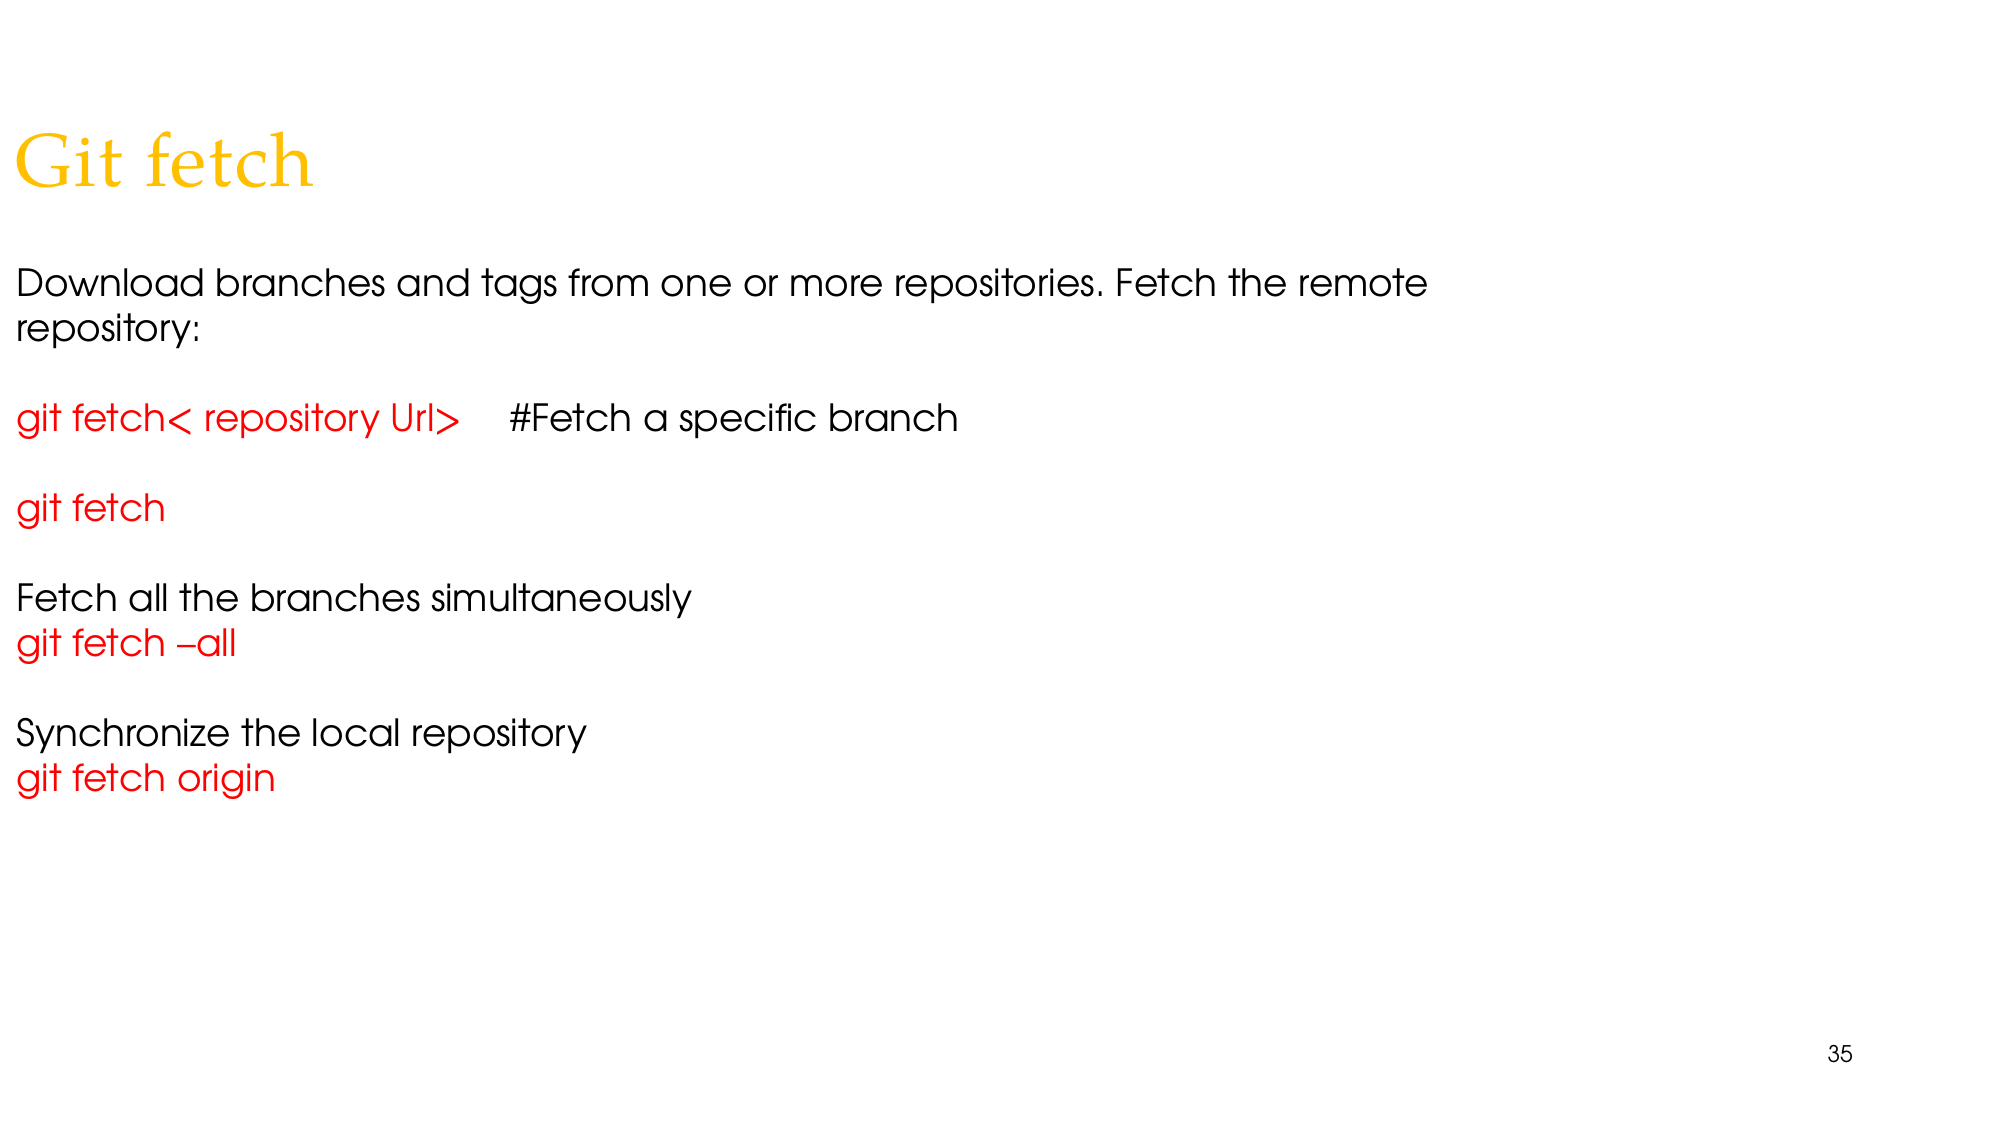

# Git fetch
Download branches and tags from one or more repositories. Fetch the remote repository:
git fetch< repository Url>  #Fetch a specific branch
git fetch
Fetch all the branches simultaneously
git fetch –all
Synchronize the local repository
git fetch origin
35